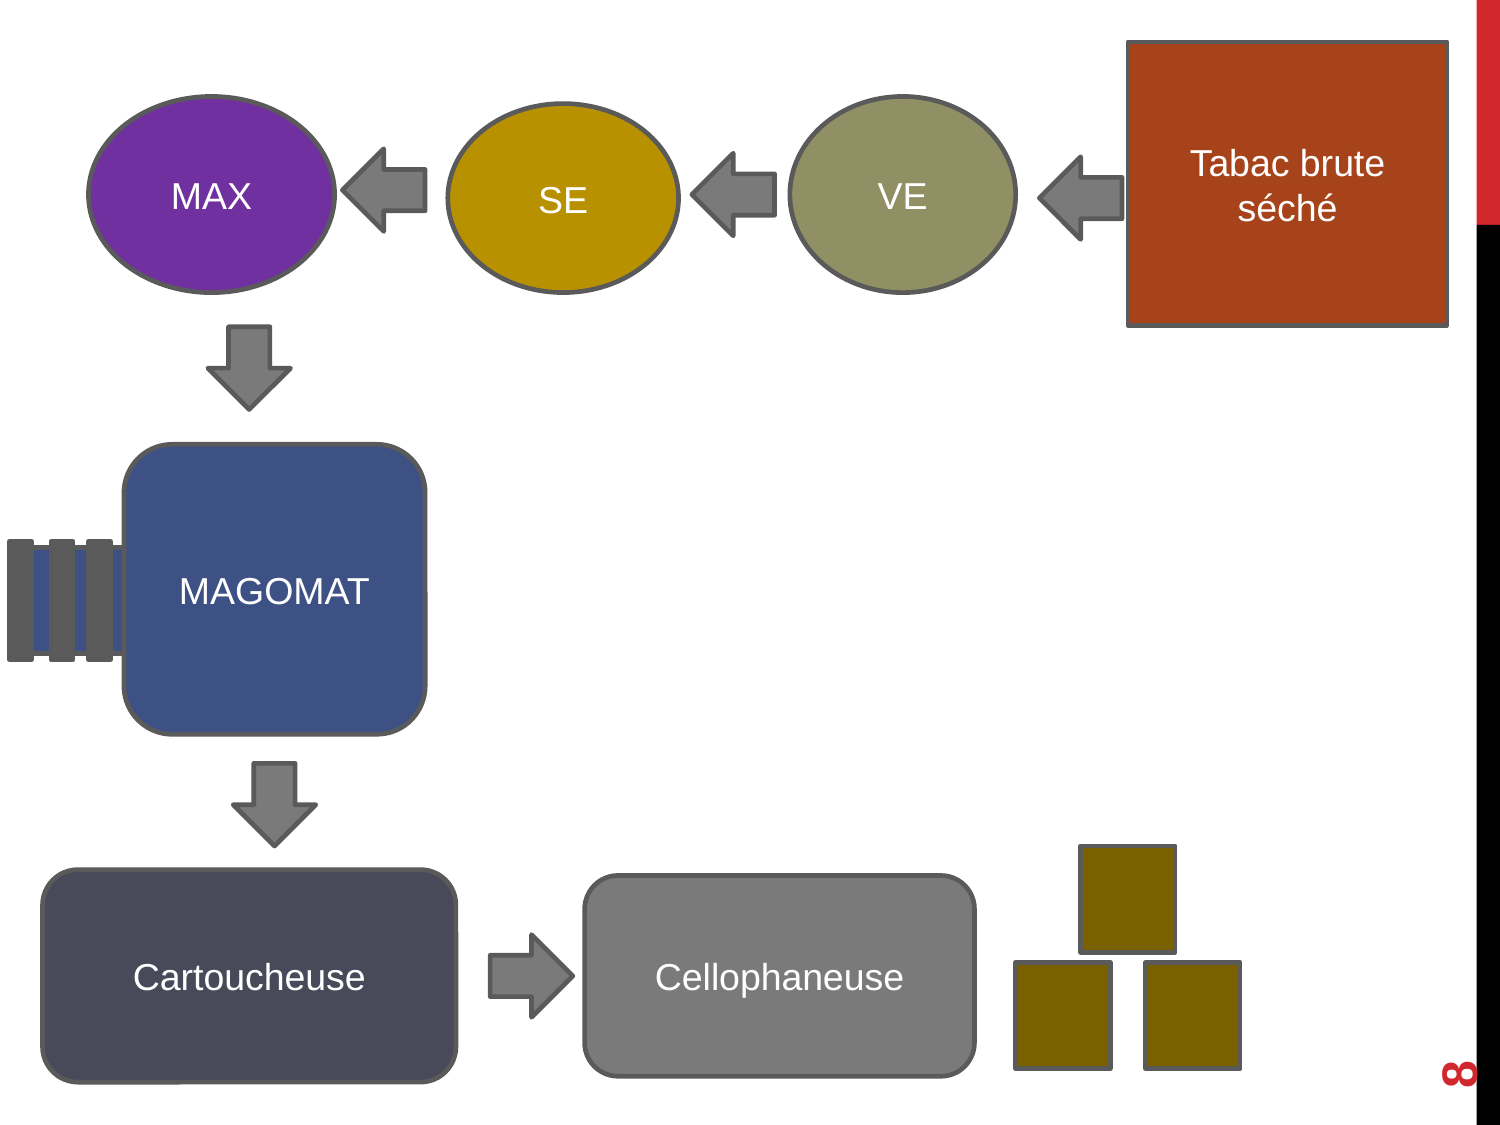

Tabac brute séché
MAX
VE
SE

MAGOMAT

Cartoucheuse
Cellophaneuse

8